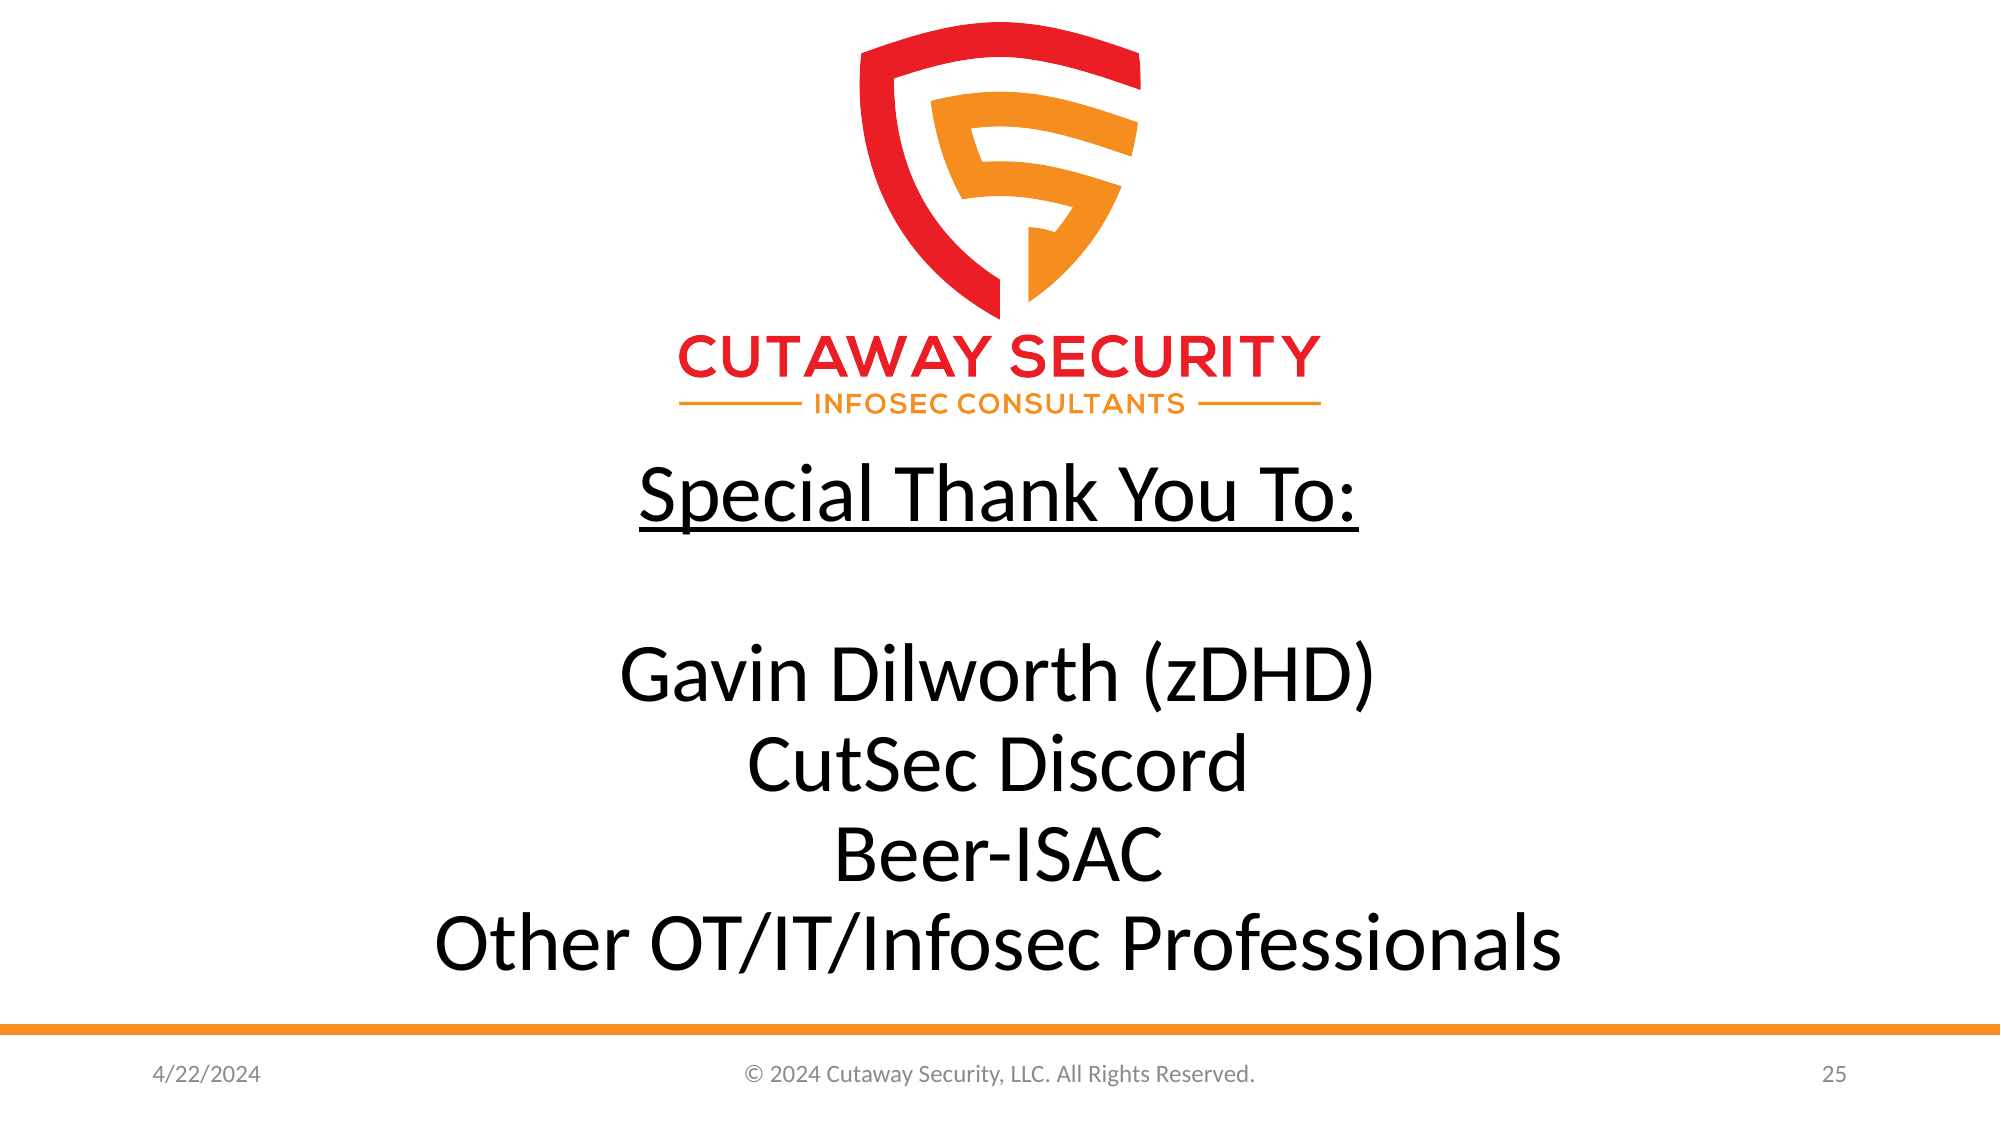

# Special Thank You To: Gavin Dilworth (zDHD) CutSec Discord Beer-ISAC Other OT/IT/Infosec Professionals
4/22/2024
© 2024 Cutaway Security, LLC. All Rights Reserved.
25